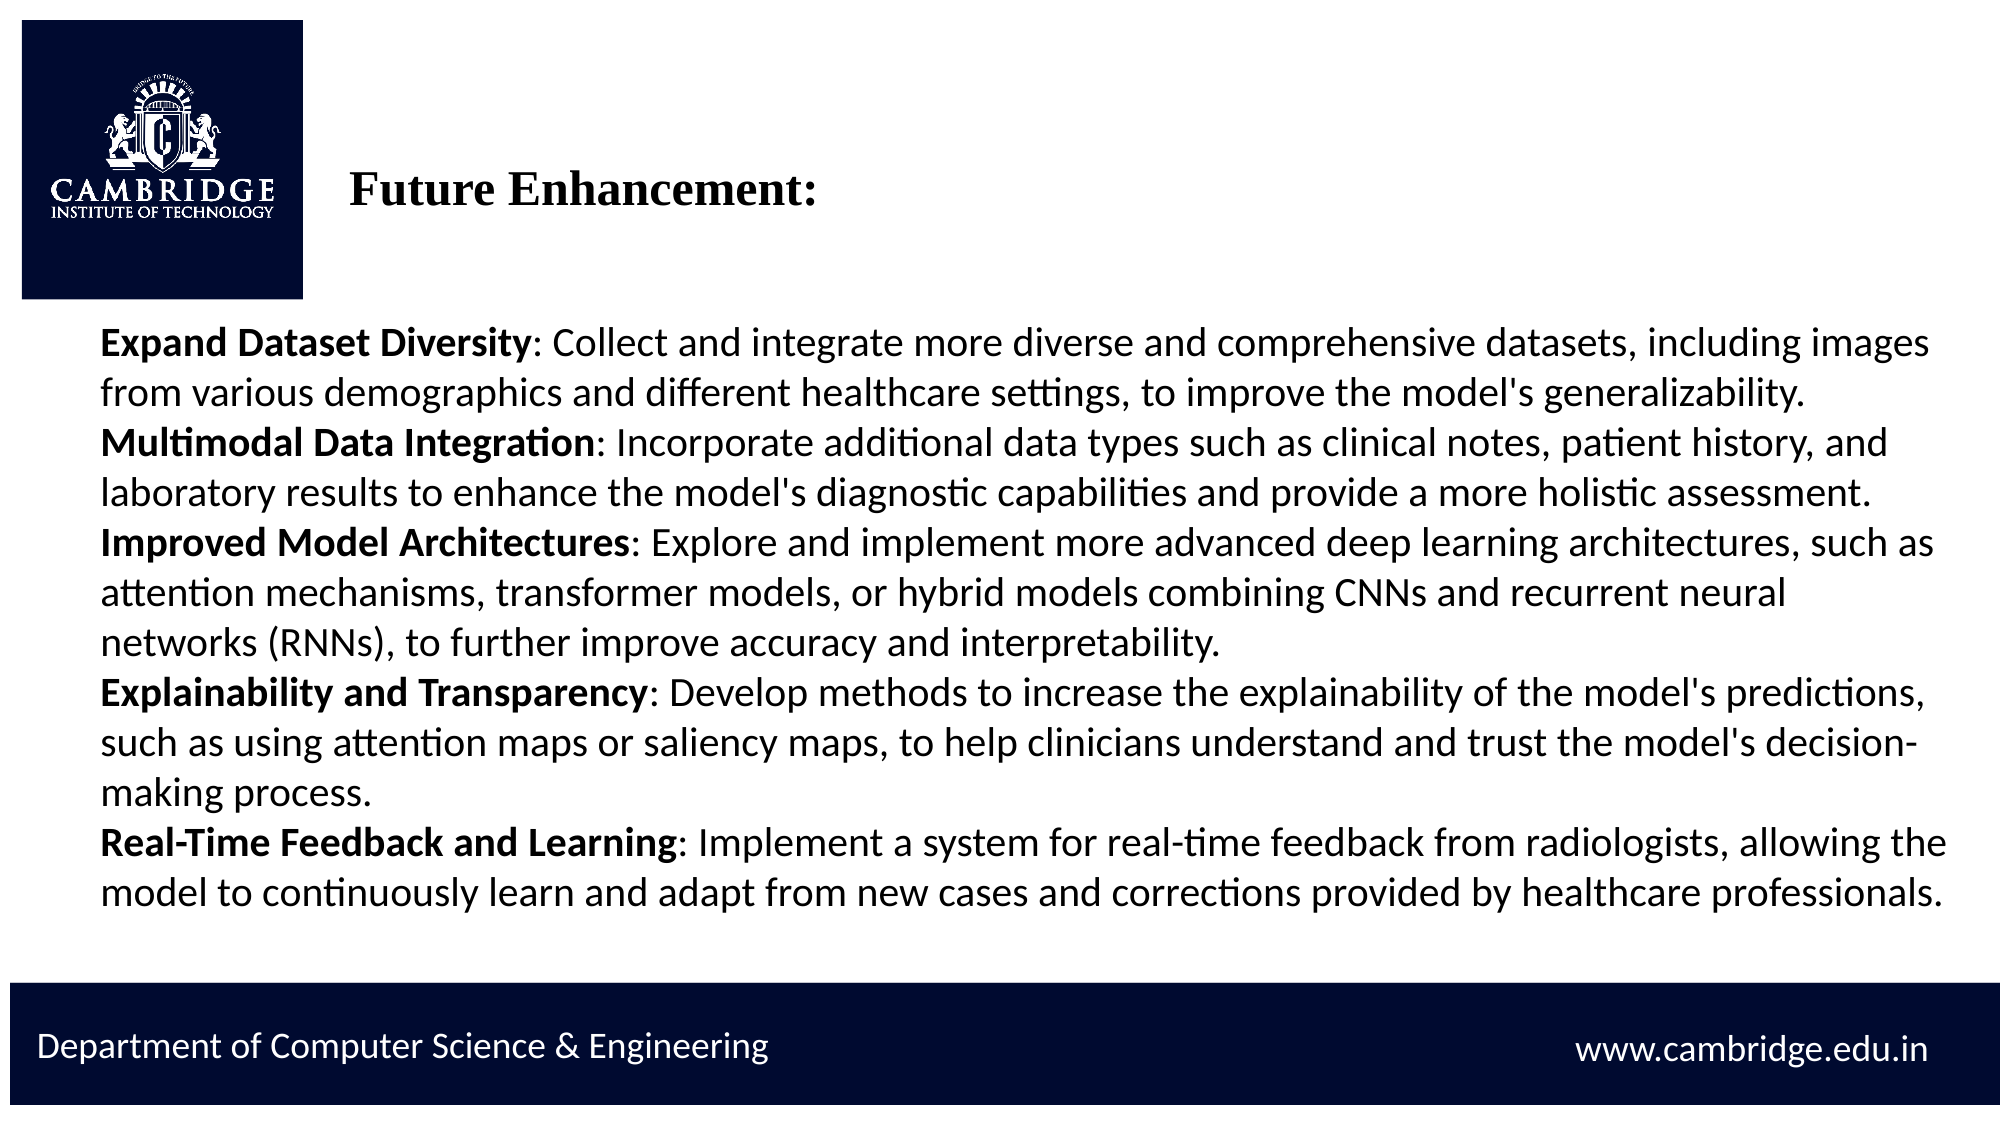

Future Enhancement:
Expand Dataset Diversity: Collect and integrate more diverse and comprehensive datasets, including images from various demographics and different healthcare settings, to improve the model's generalizability.
Multimodal Data Integration: Incorporate additional data types such as clinical notes, patient history, and laboratory results to enhance the model's diagnostic capabilities and provide a more holistic assessment.
Improved Model Architectures: Explore and implement more advanced deep learning architectures, such as attention mechanisms, transformer models, or hybrid models combining CNNs and recurrent neural networks (RNNs), to further improve accuracy and interpretability.
Explainability and Transparency: Develop methods to increase the explainability of the model's predictions, such as using attention maps or saliency maps, to help clinicians understand and trust the model's decision-making process.
Real-Time Feedback and Learning: Implement a system for real-time feedback from radiologists, allowing the model to continuously learn and adapt from new cases and corrections provided by healthcare professionals.